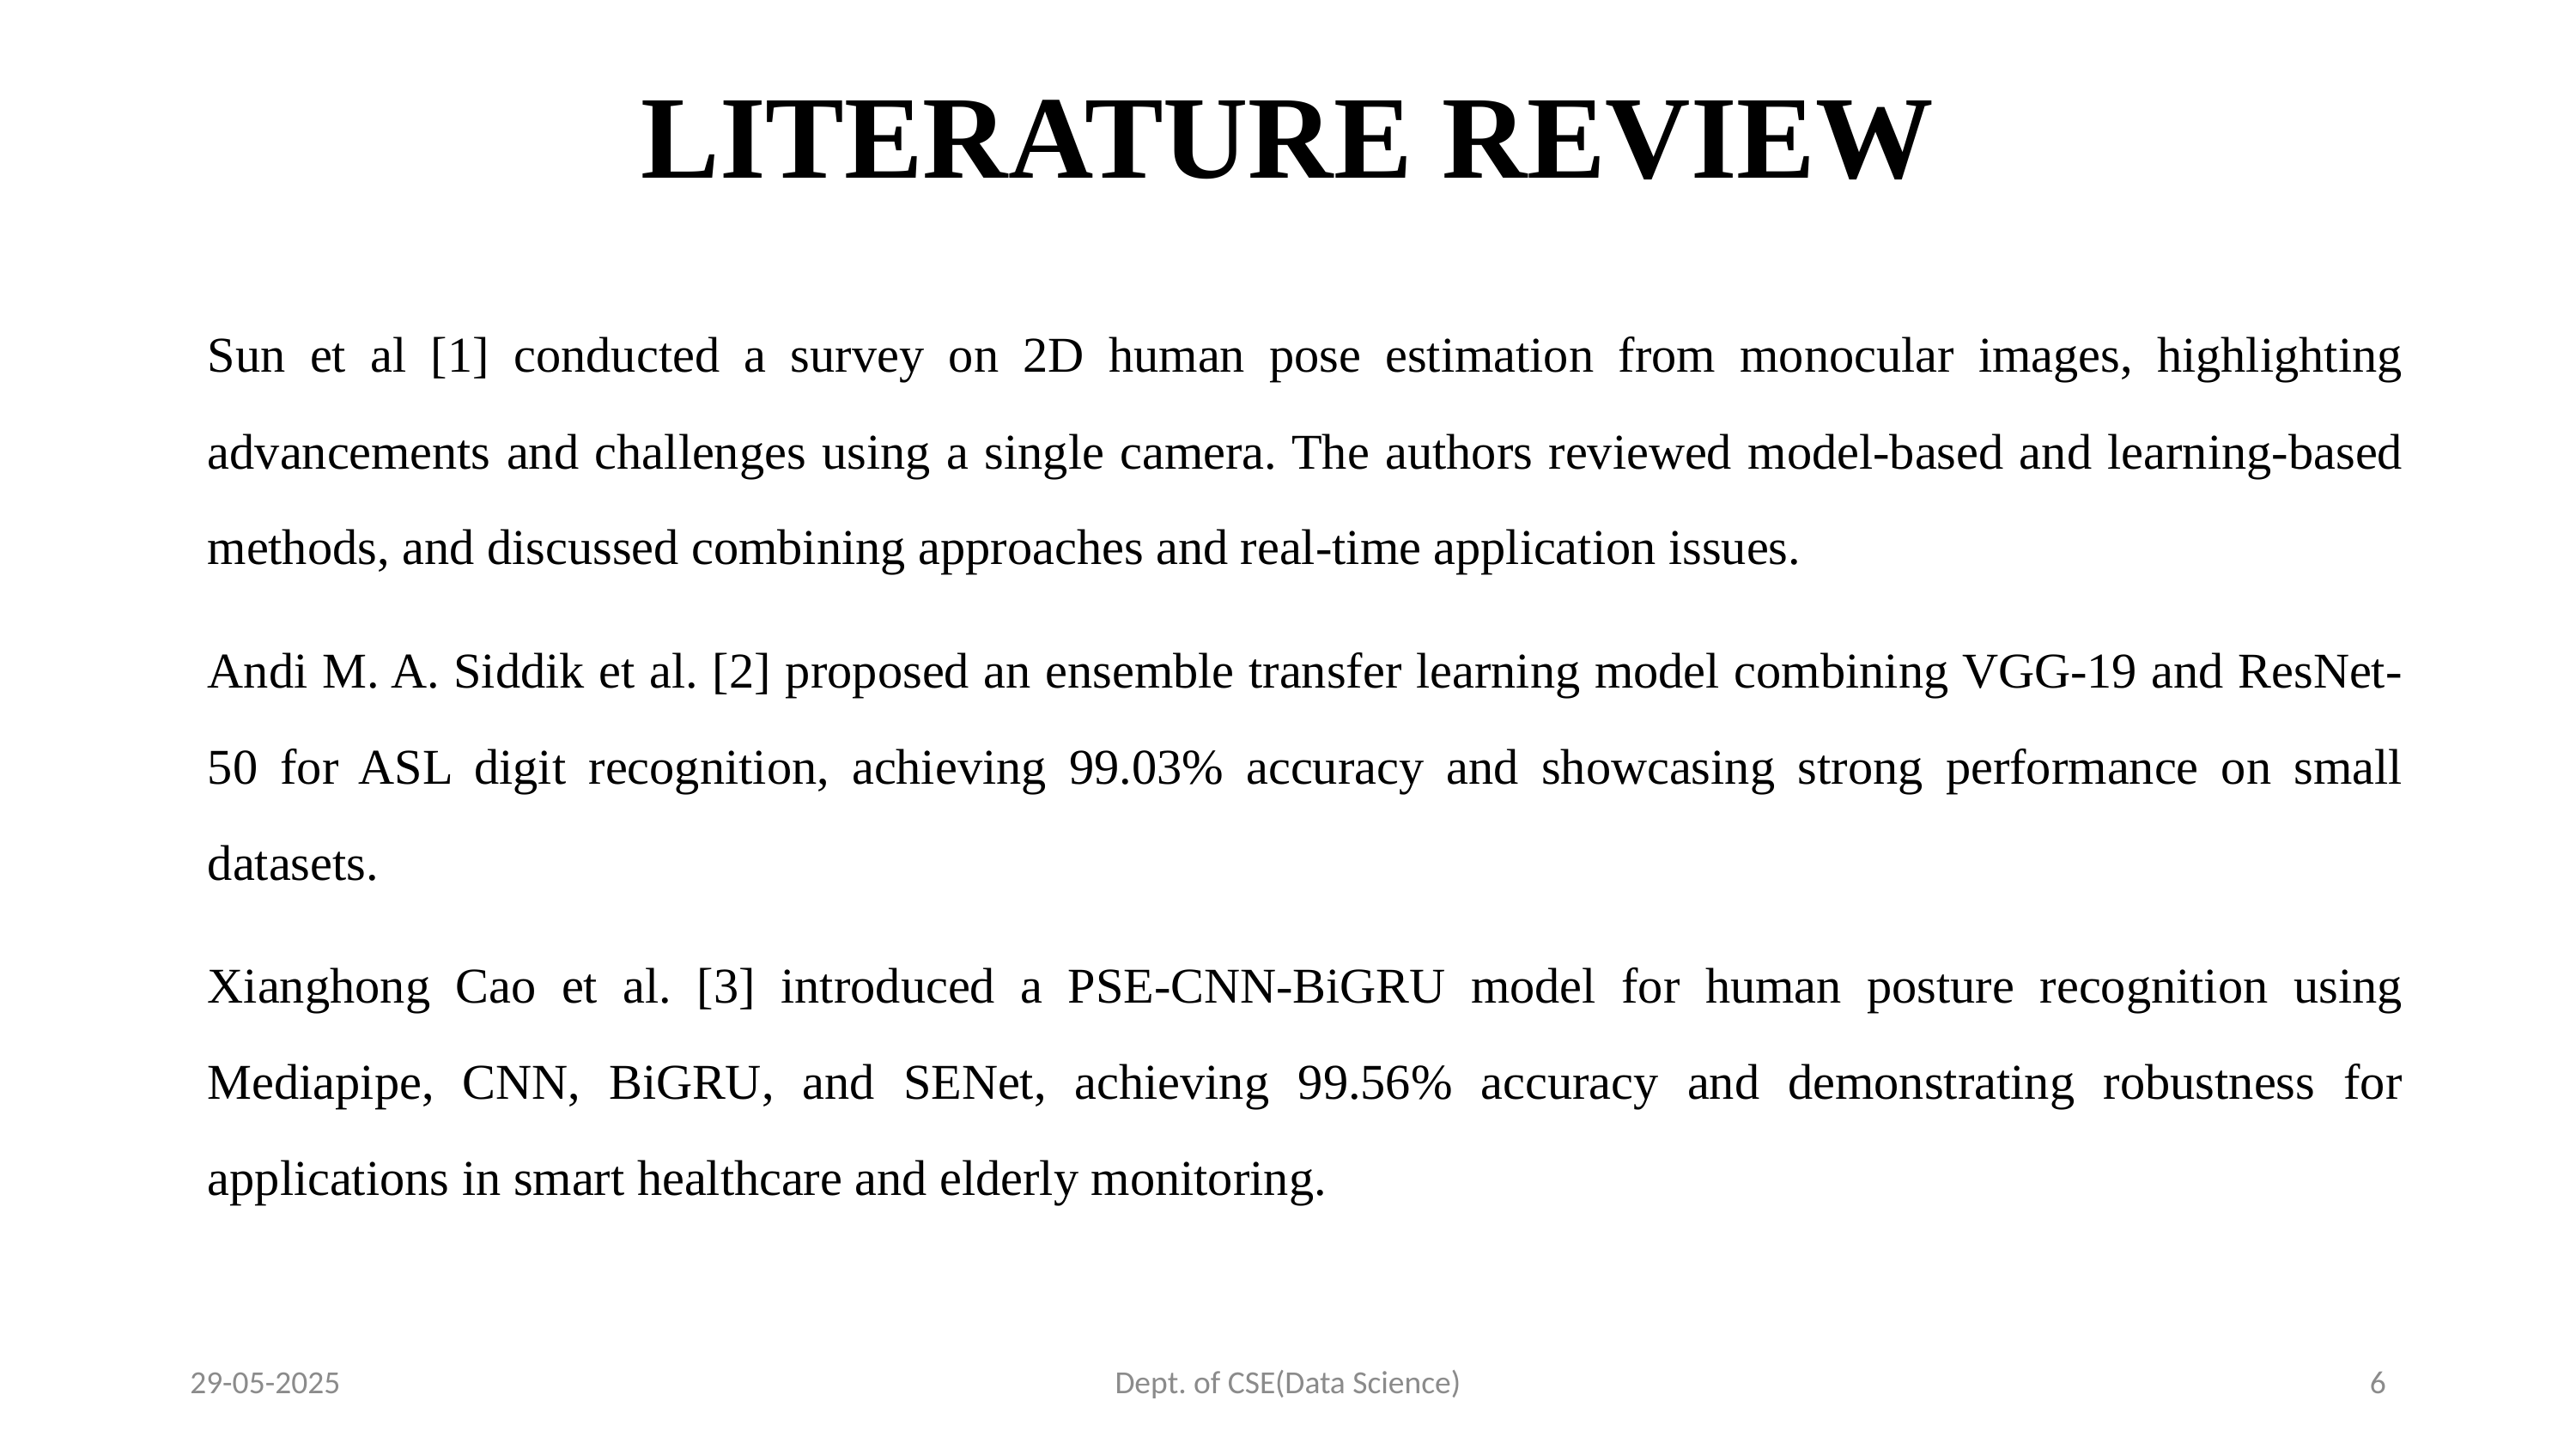

# LITERATURE REVIEW
Sun et al [1] conducted a survey on 2D human pose estimation from monocular images, highlighting advancements and challenges using a single camera. The authors reviewed model-based and learning-based methods, and discussed combining approaches and real-time application issues.
Andi M. A. Siddik et al. [2] proposed an ensemble transfer learning model combining VGG-19 and ResNet-50 for ASL digit recognition, achieving 99.03% accuracy and showcasing strong performance on small datasets.
Xianghong Cao et al. [3] introduced a PSE-CNN-BiGRU model for human posture recognition using Mediapipe, CNN, BiGRU, and SENet, achieving 99.56% accuracy and demonstrating robustness for applications in smart healthcare and elderly monitoring.
29-05-2025
Dept. of CSE(Data Science)
6